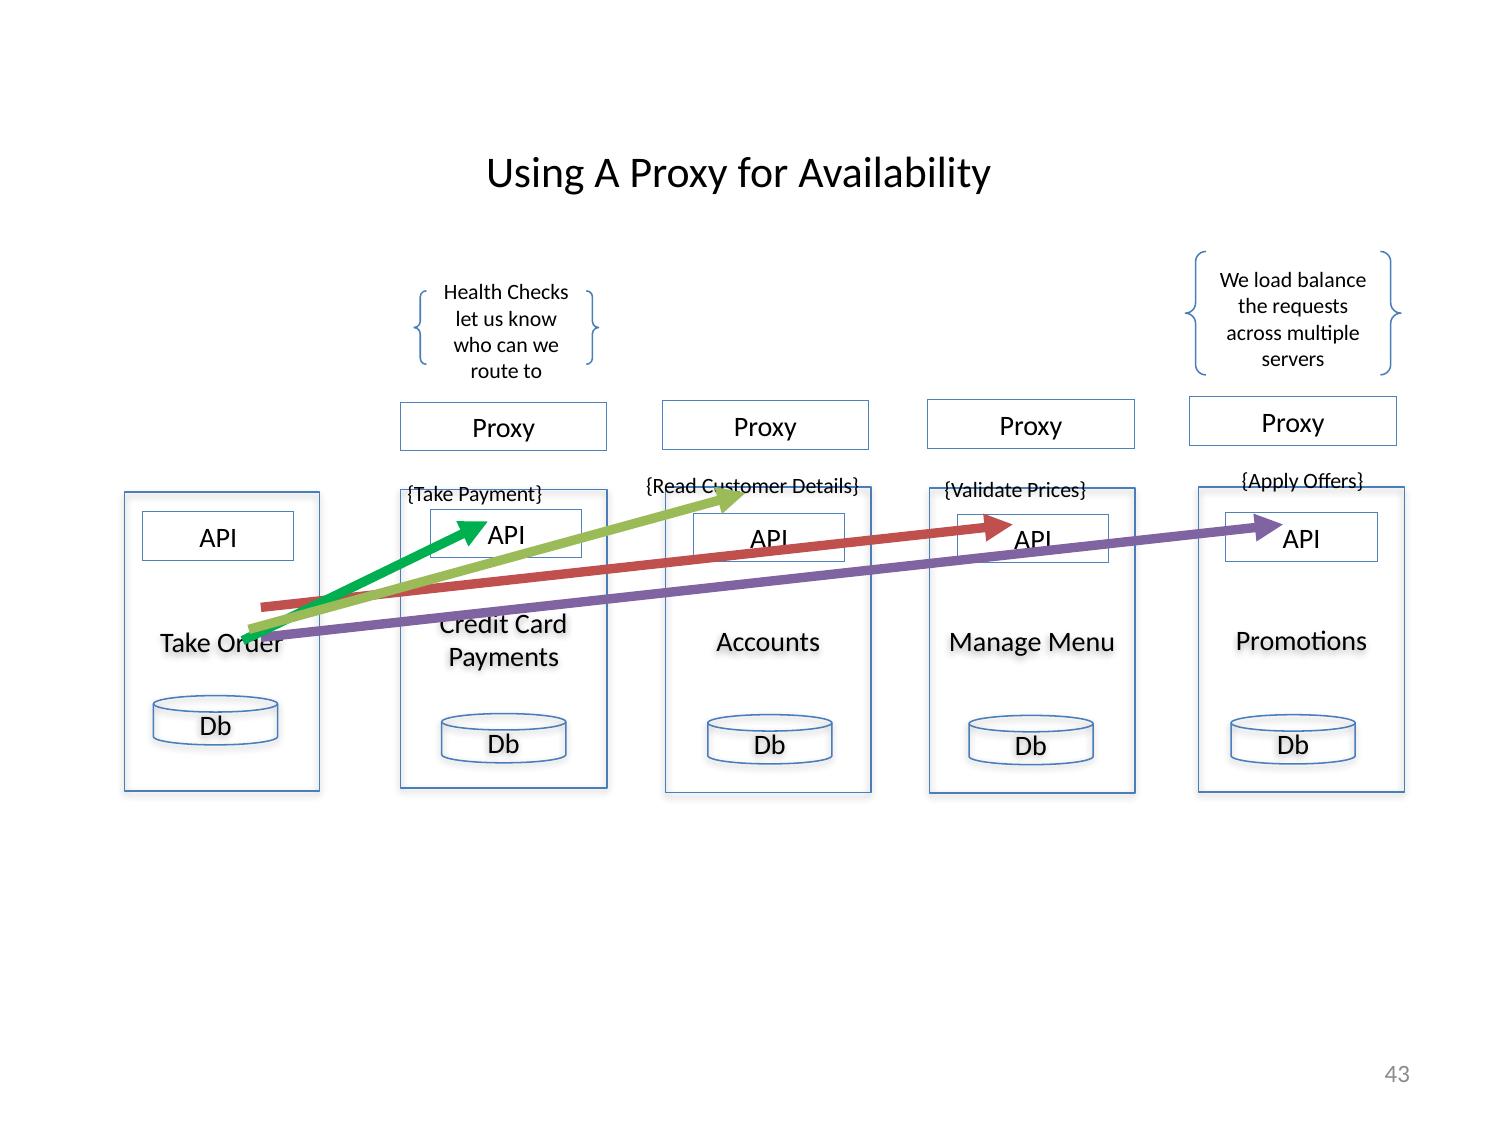

Using A Proxy for Availability
We load balance the requests across multiple servers
Health Checks let us know who can we route to
Proxy
Proxy
Proxy
Proxy
{Apply Offers}
{Read Customer Details}
{Validate Prices}
{Take Payment}
Promotions
Accounts
Manage Menu
Credit Card
Payments
Take Order
API
API
API
API
API
Db
Db
Db
Db
Db
43